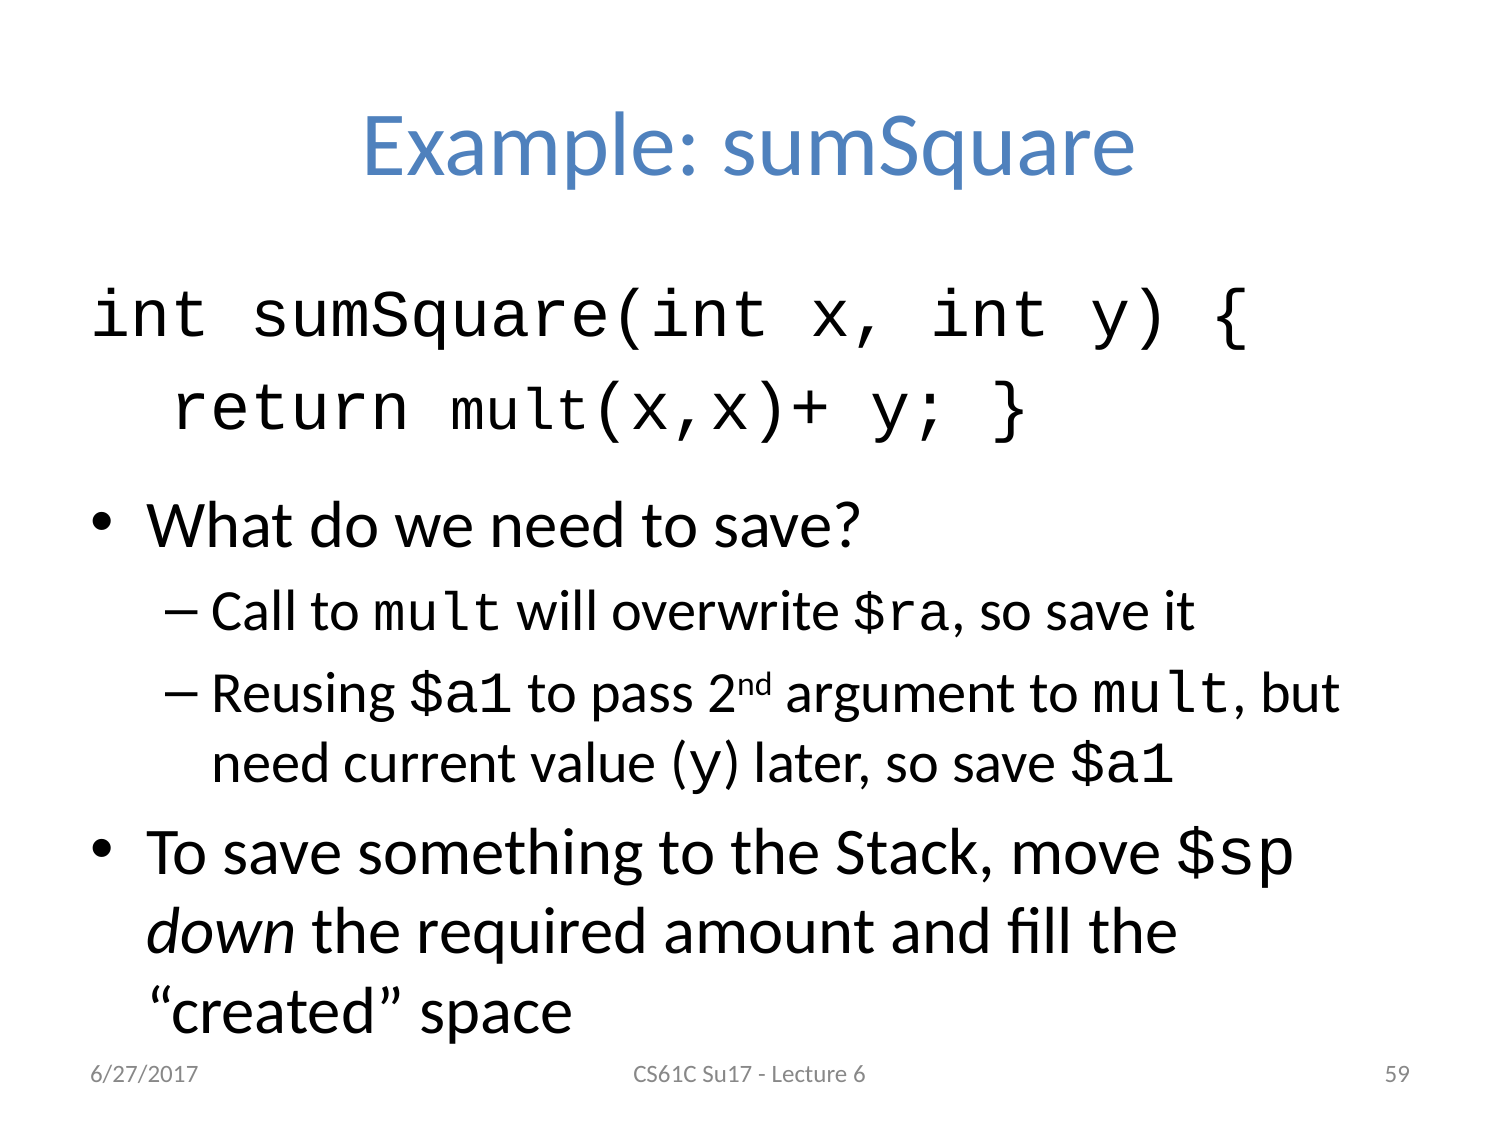

# Example: sumSquare
int sumSquare(int x, int y) {
  return mult(x,x)+ y; }
What do we need to save?
Call to mult will overwrite $ra, so save it
Reusing $a1 to pass 2nd argument to mult, but need current value (y) later, so save $a1
To save something to the Stack, move $sp down the required amount and fill the “created” space

6/27/2017
CS61C Su17 - Lecture 6
59